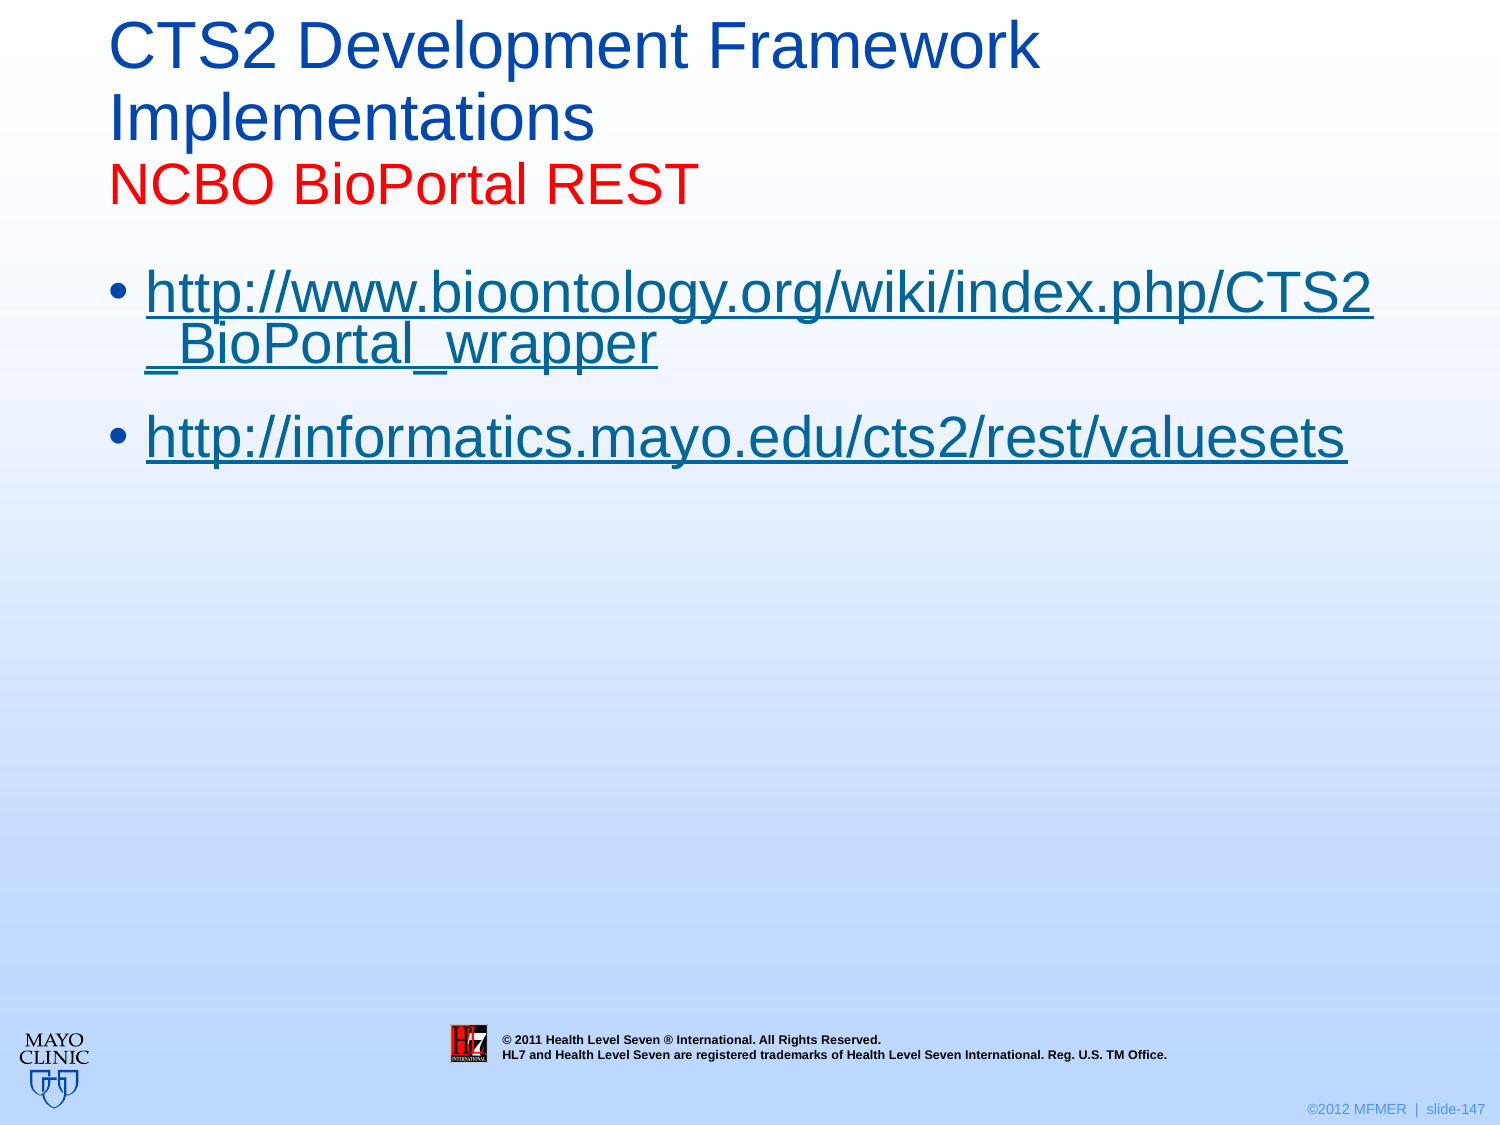

# CTS2 Development Framework Implementations NCBO BioPortal REST
http://www.bioontology.org/wiki/index.php/CTS2_BioPortal_wrapper
http://informatics.mayo.edu/cts2/rest/valuesets